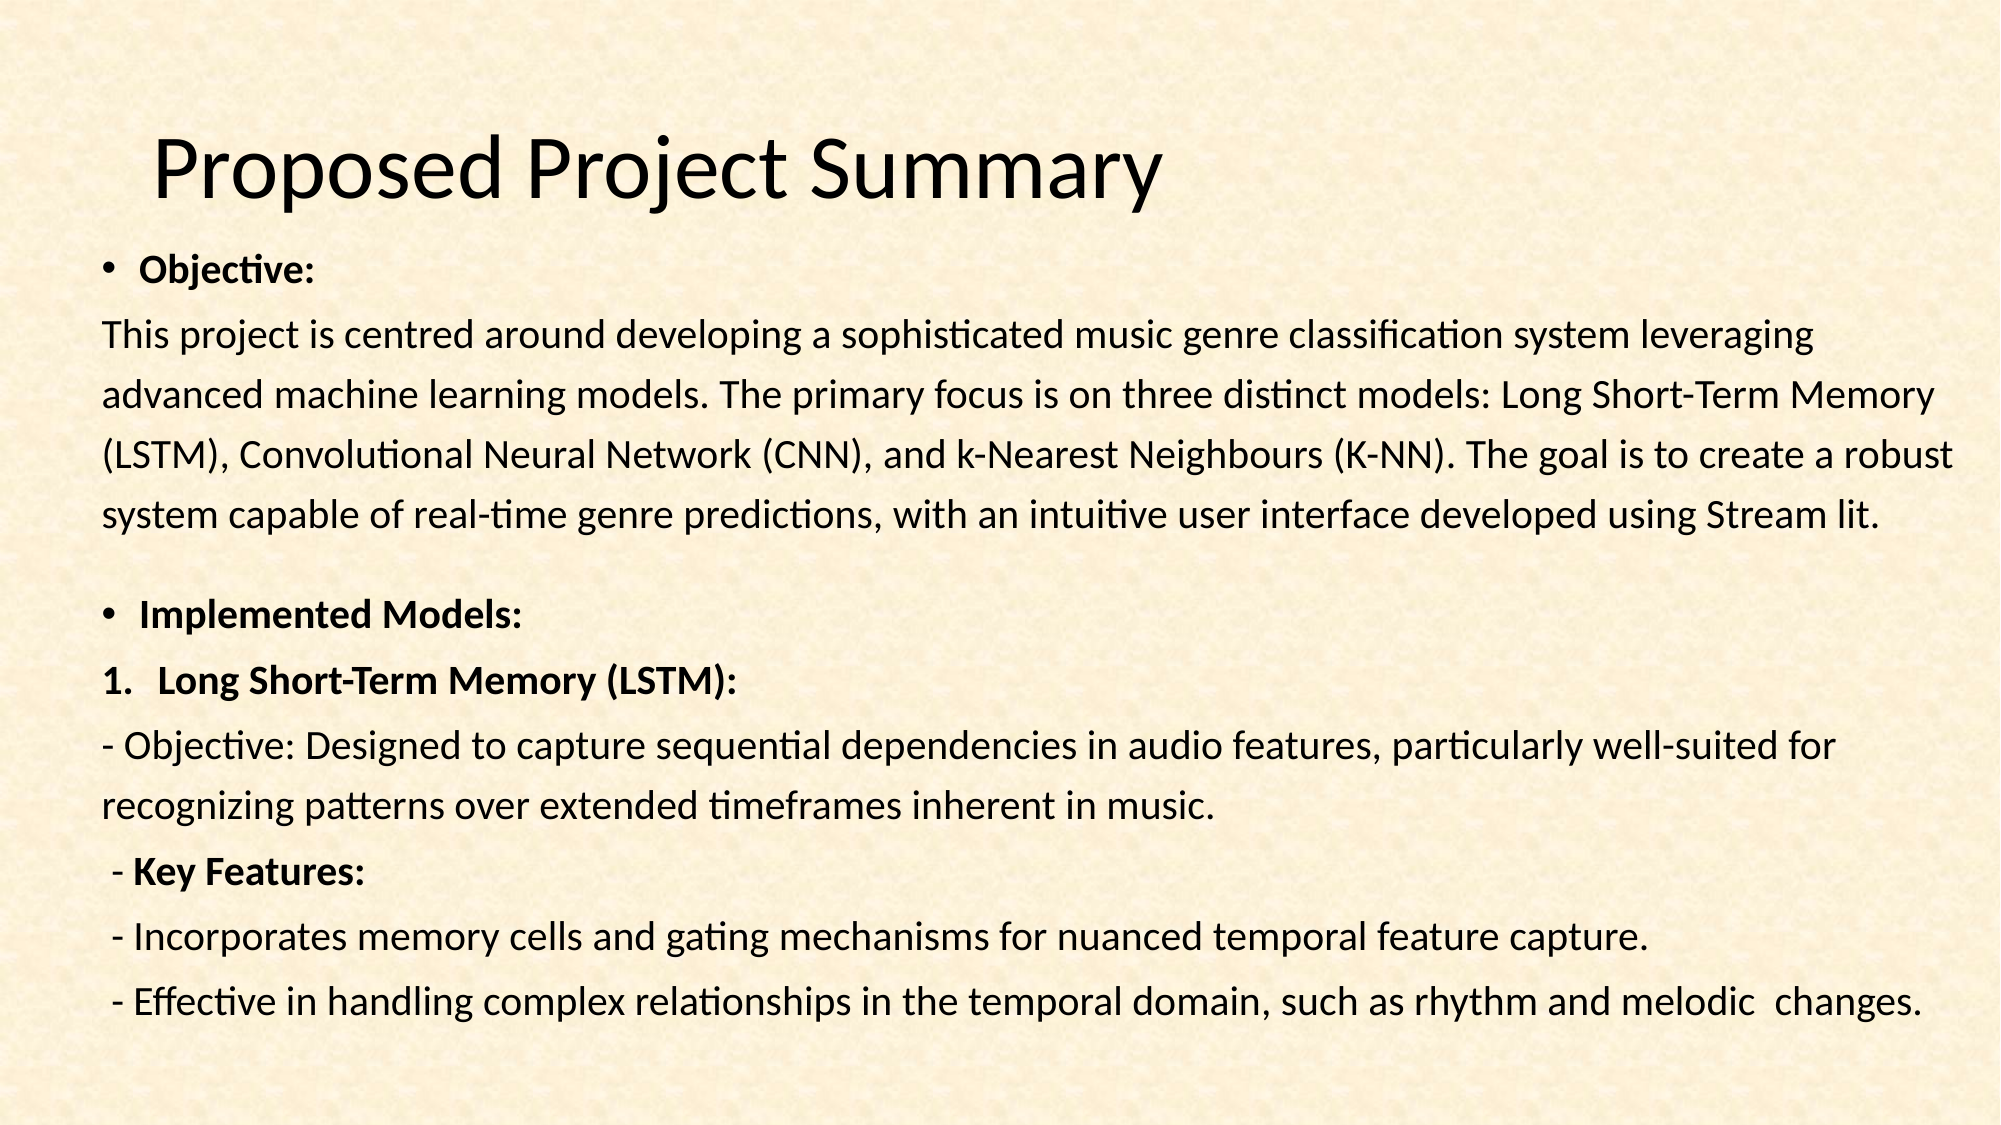

# Proposed Project Summary
Objective:
This project is centred around developing a sophisticated music genre classification system leveraging advanced machine learning models. The primary focus is on three distinct models: Long Short-Term Memory (LSTM), Convolutional Neural Network (CNN), and k-Nearest Neighbours (K-NN). The goal is to create a robust system capable of real-time genre predictions, with an intuitive user interface developed using Stream lit.

Implemented Models:
Long Short-Term Memory (LSTM):
- Objective: Designed to capture sequential dependencies in audio features, particularly well-suited for recognizing patterns over extended timeframes inherent in music.
 - Key Features:
 - Incorporates memory cells and gating mechanisms for nuanced temporal feature capture.
 - Effective in handling complex relationships in the temporal domain, such as rhythm and melodic  changes.